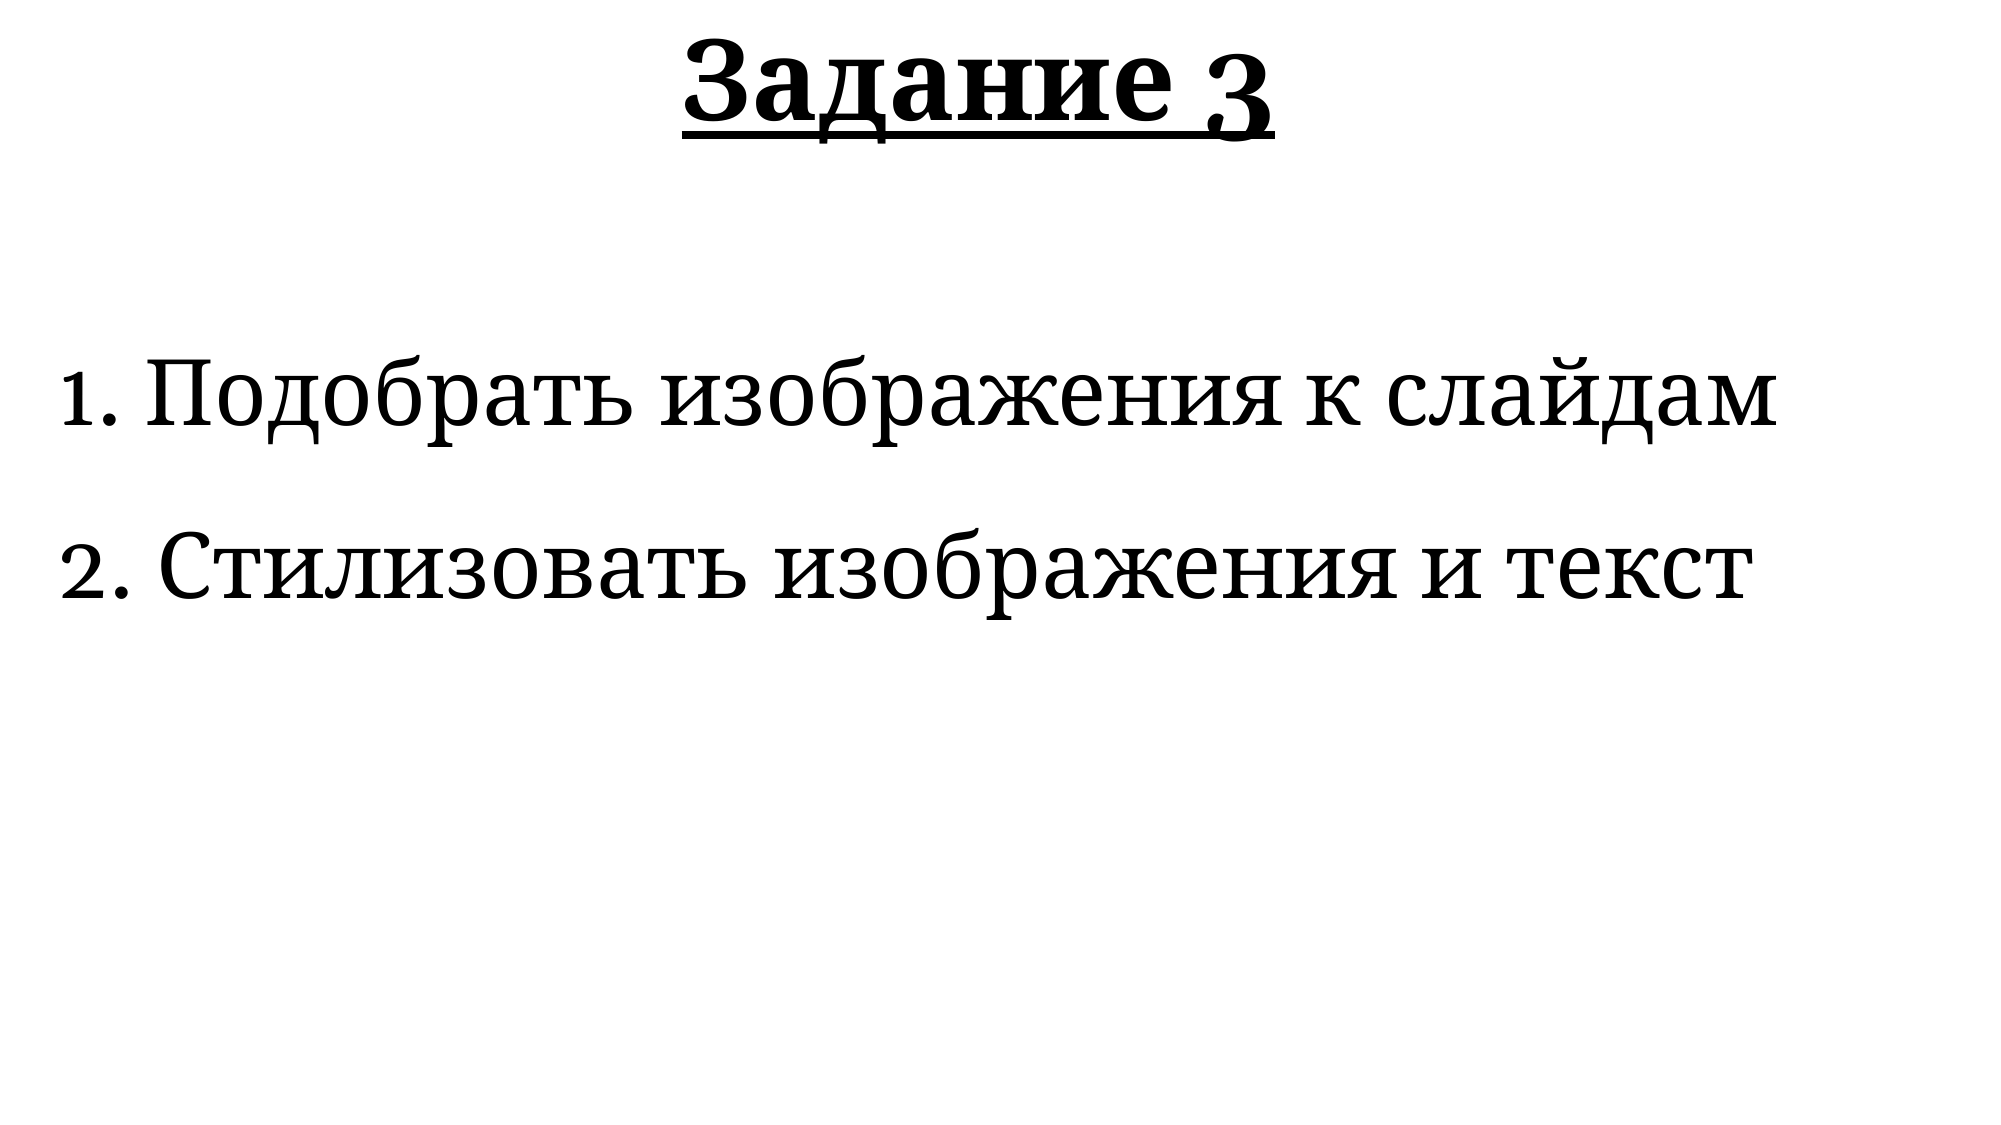

Задание 3
 Подобрать изображения к слайдам
2. Стилизовать изображения и текст